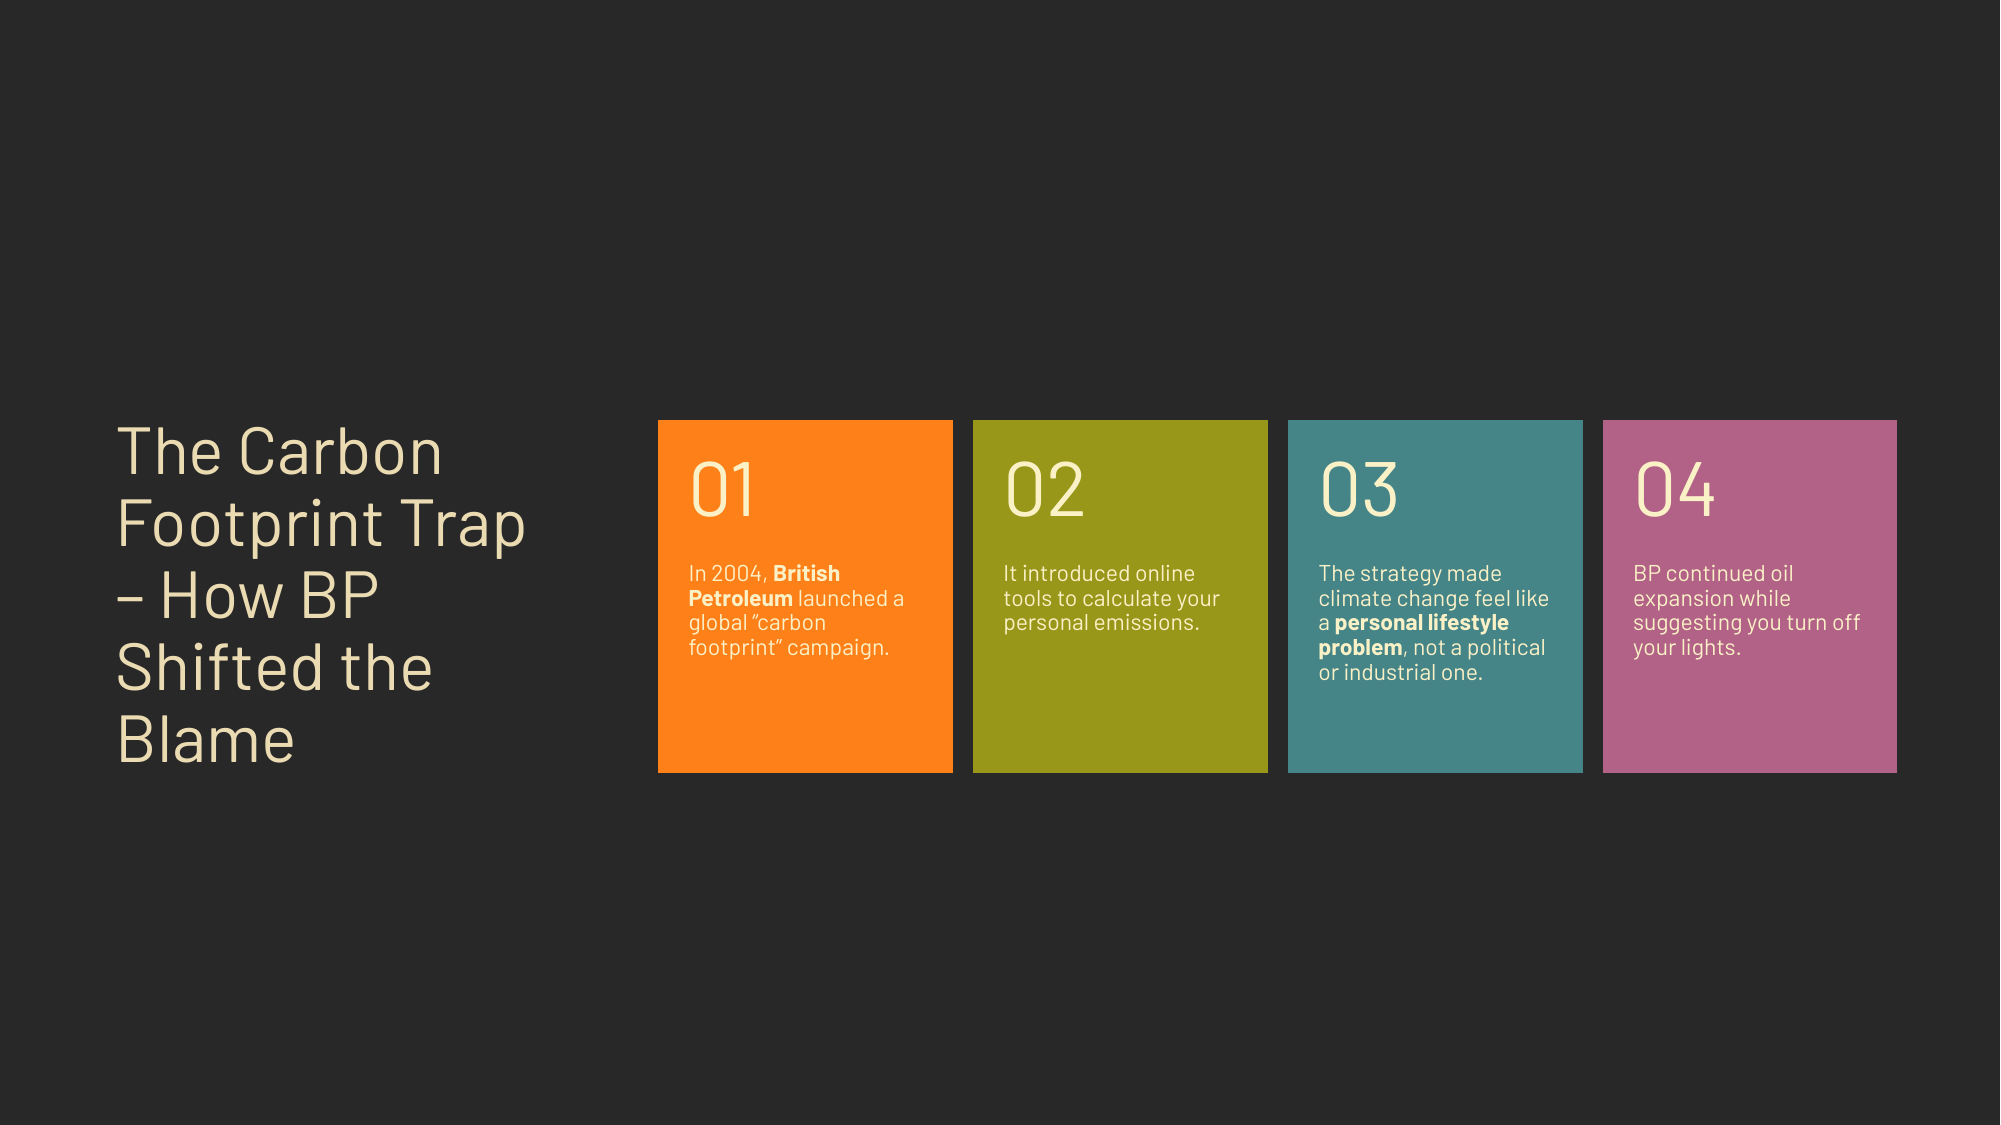

# The Carbon Footprint Trap – How BP Shifted the Blame
In 2004, British Petroleum launched a global “carbon footprint” campaign.
01
It introduced online tools to calculate your personal emissions.
02
The strategy made climate change feel like a personal lifestyle problem, not a political or industrial one.
03
BP continued oil expansion while suggesting you turn off your lights.
04